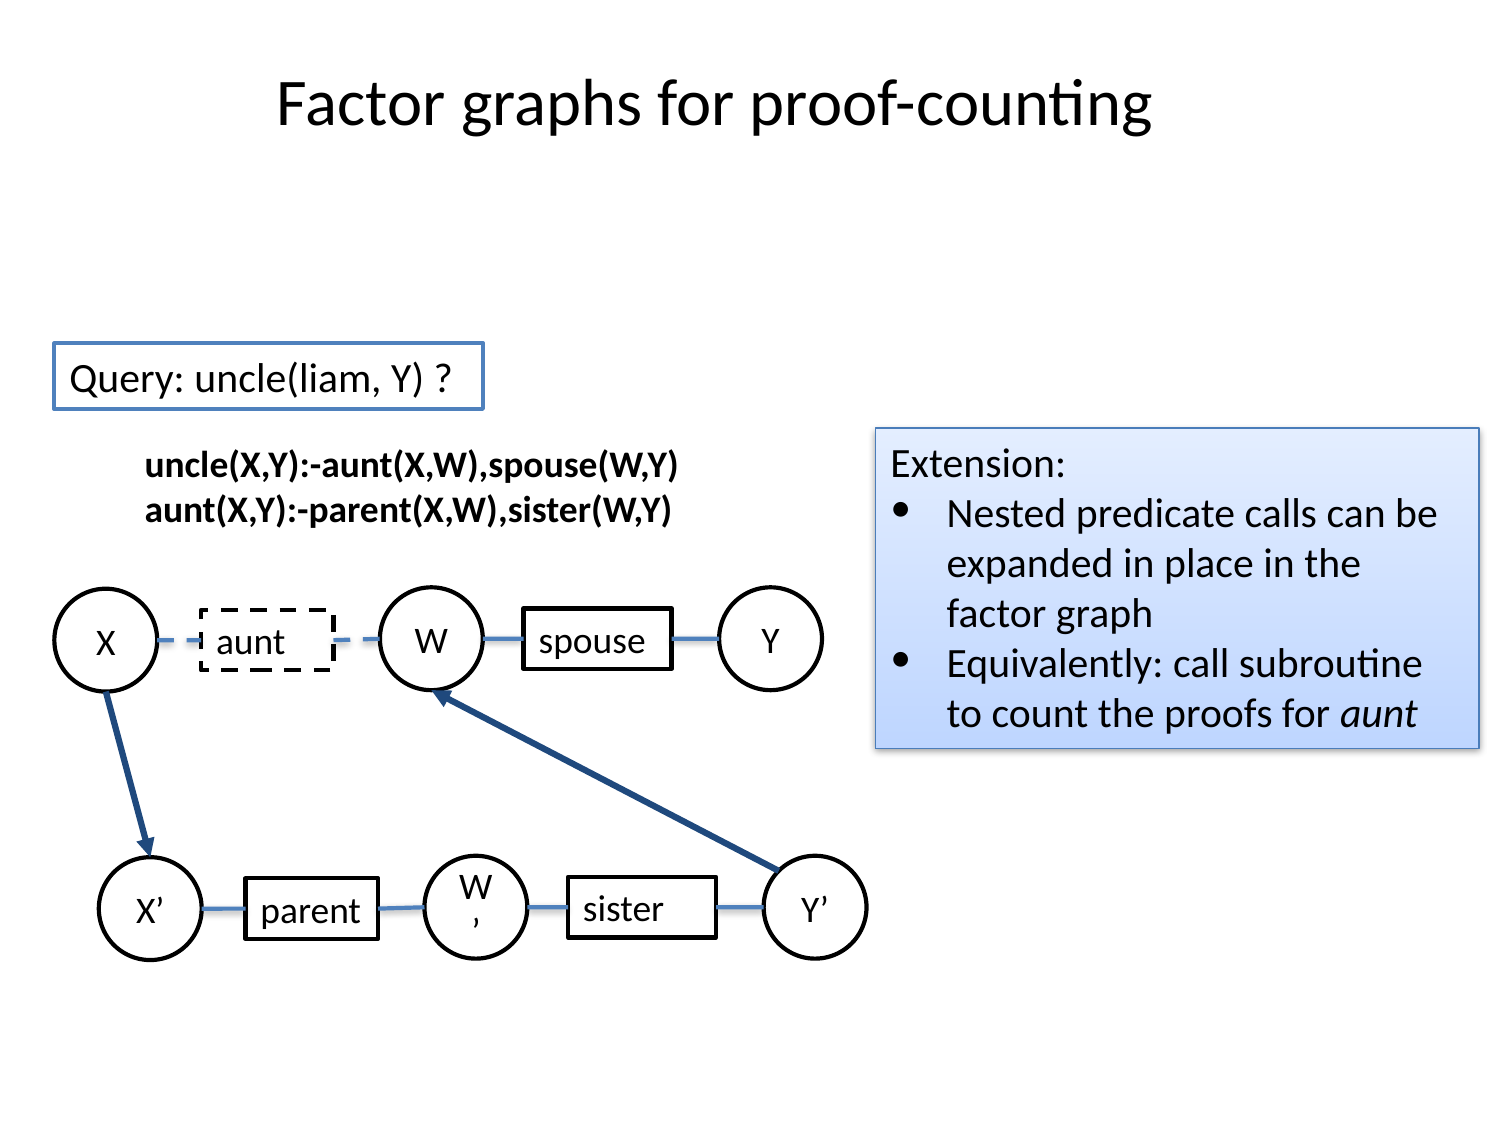

Factor graphs for proof-counting

Query: uncle(liam, Y) ?
Extension:
Nested predicate calls can be expanded in place in the factor graph
Equivalently: call subroutine to count the proofs for aunt
uncle(X,Y):-aunt(X,W),spouse(W,Y)
aunt(X,Y):-parent(X,W),sister(W,Y)
W
Y
X
spouse
aunt
W’
Y’
X’
sister
parent